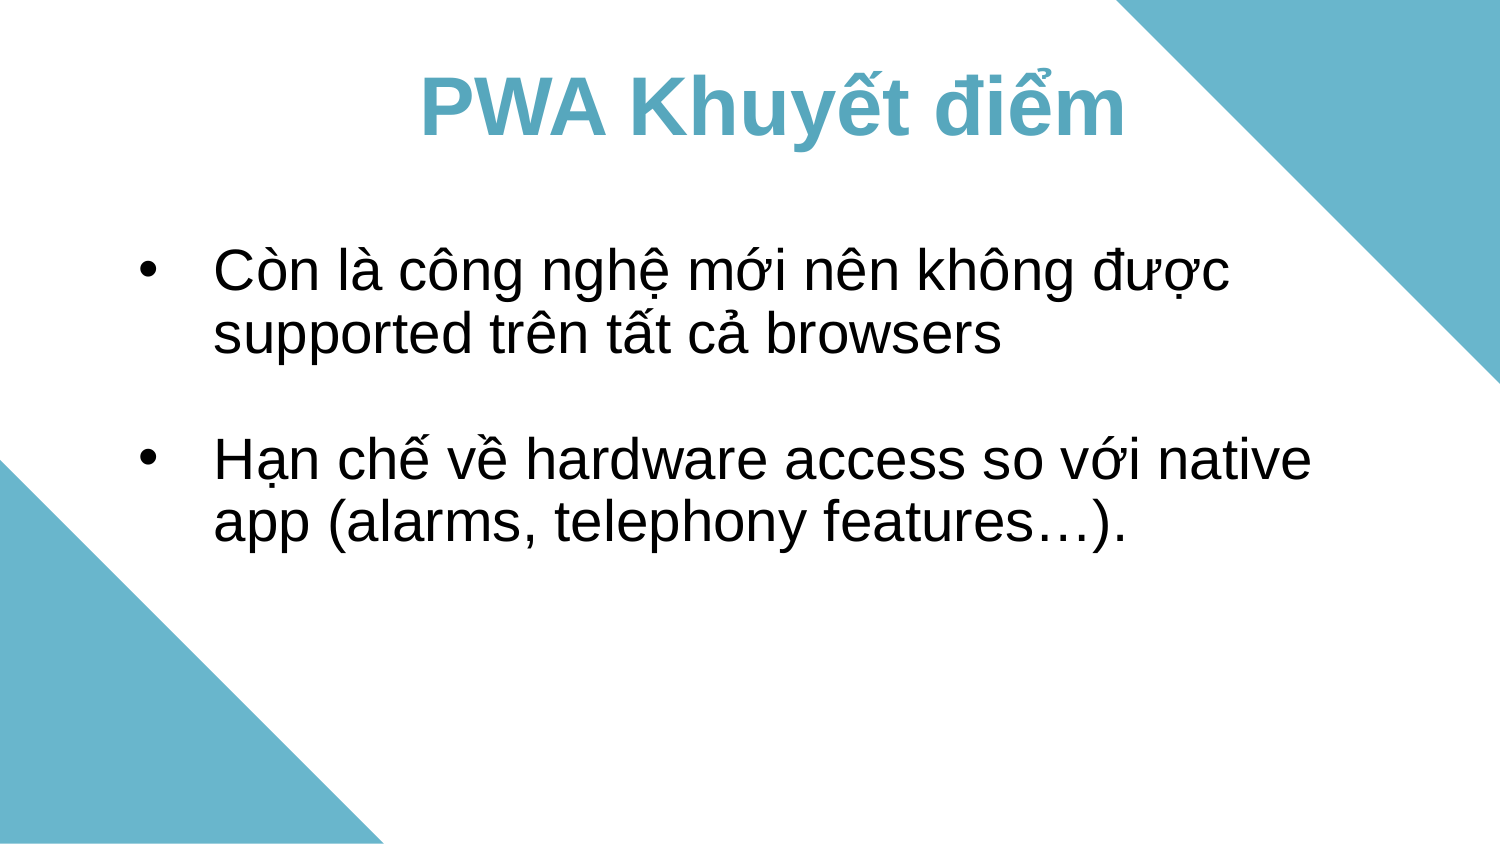

PWA Khuyết điểm
Còn là công nghệ mới nên không được supported trên tất cả browsers

Hạn chế về hardware access so với native app (alarms, telephony features…).